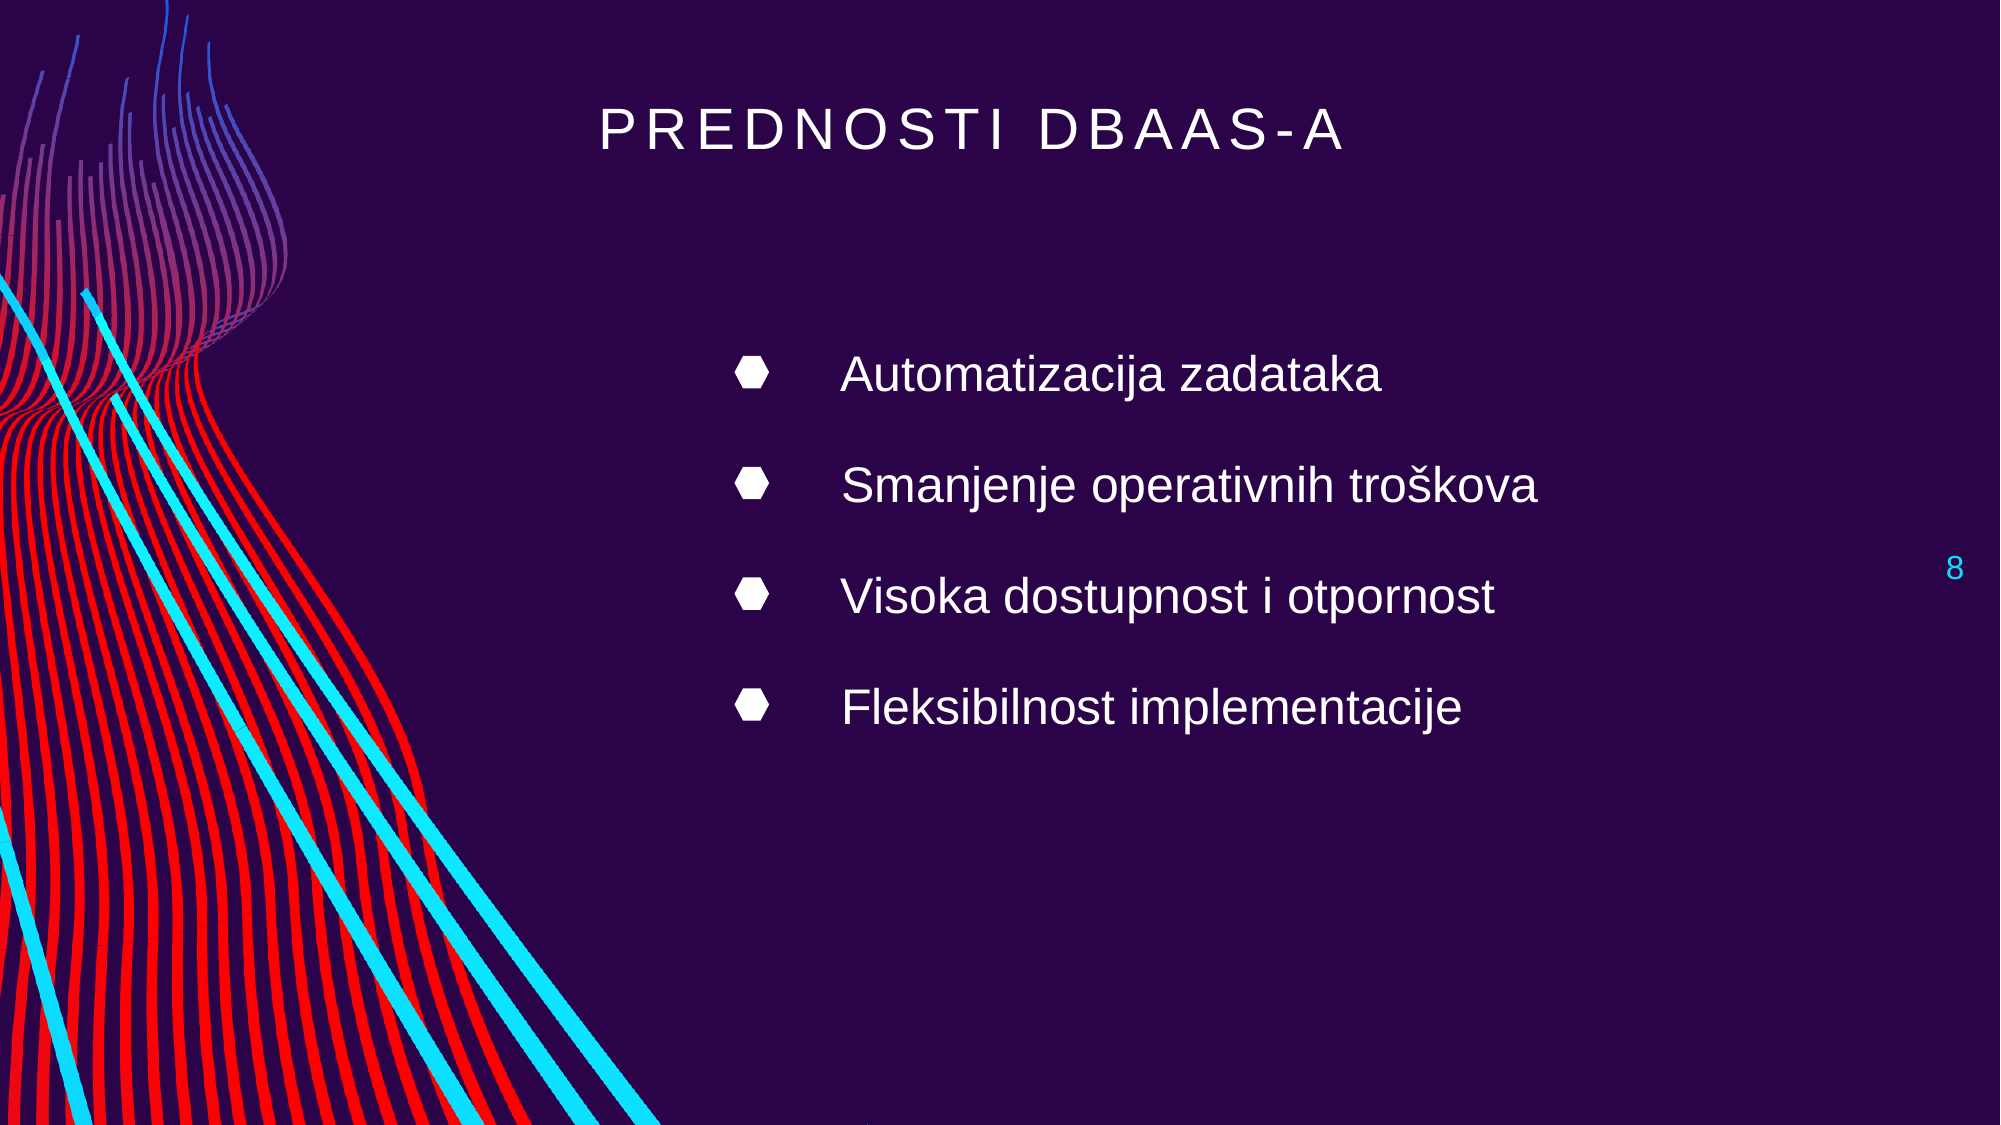

# Prednosti DBAAs-a
Automatizacija zadataka

Smanjenje operativnih troškova

8
Visoka dostupnost i otpornost

Fleksibilnost implementacije